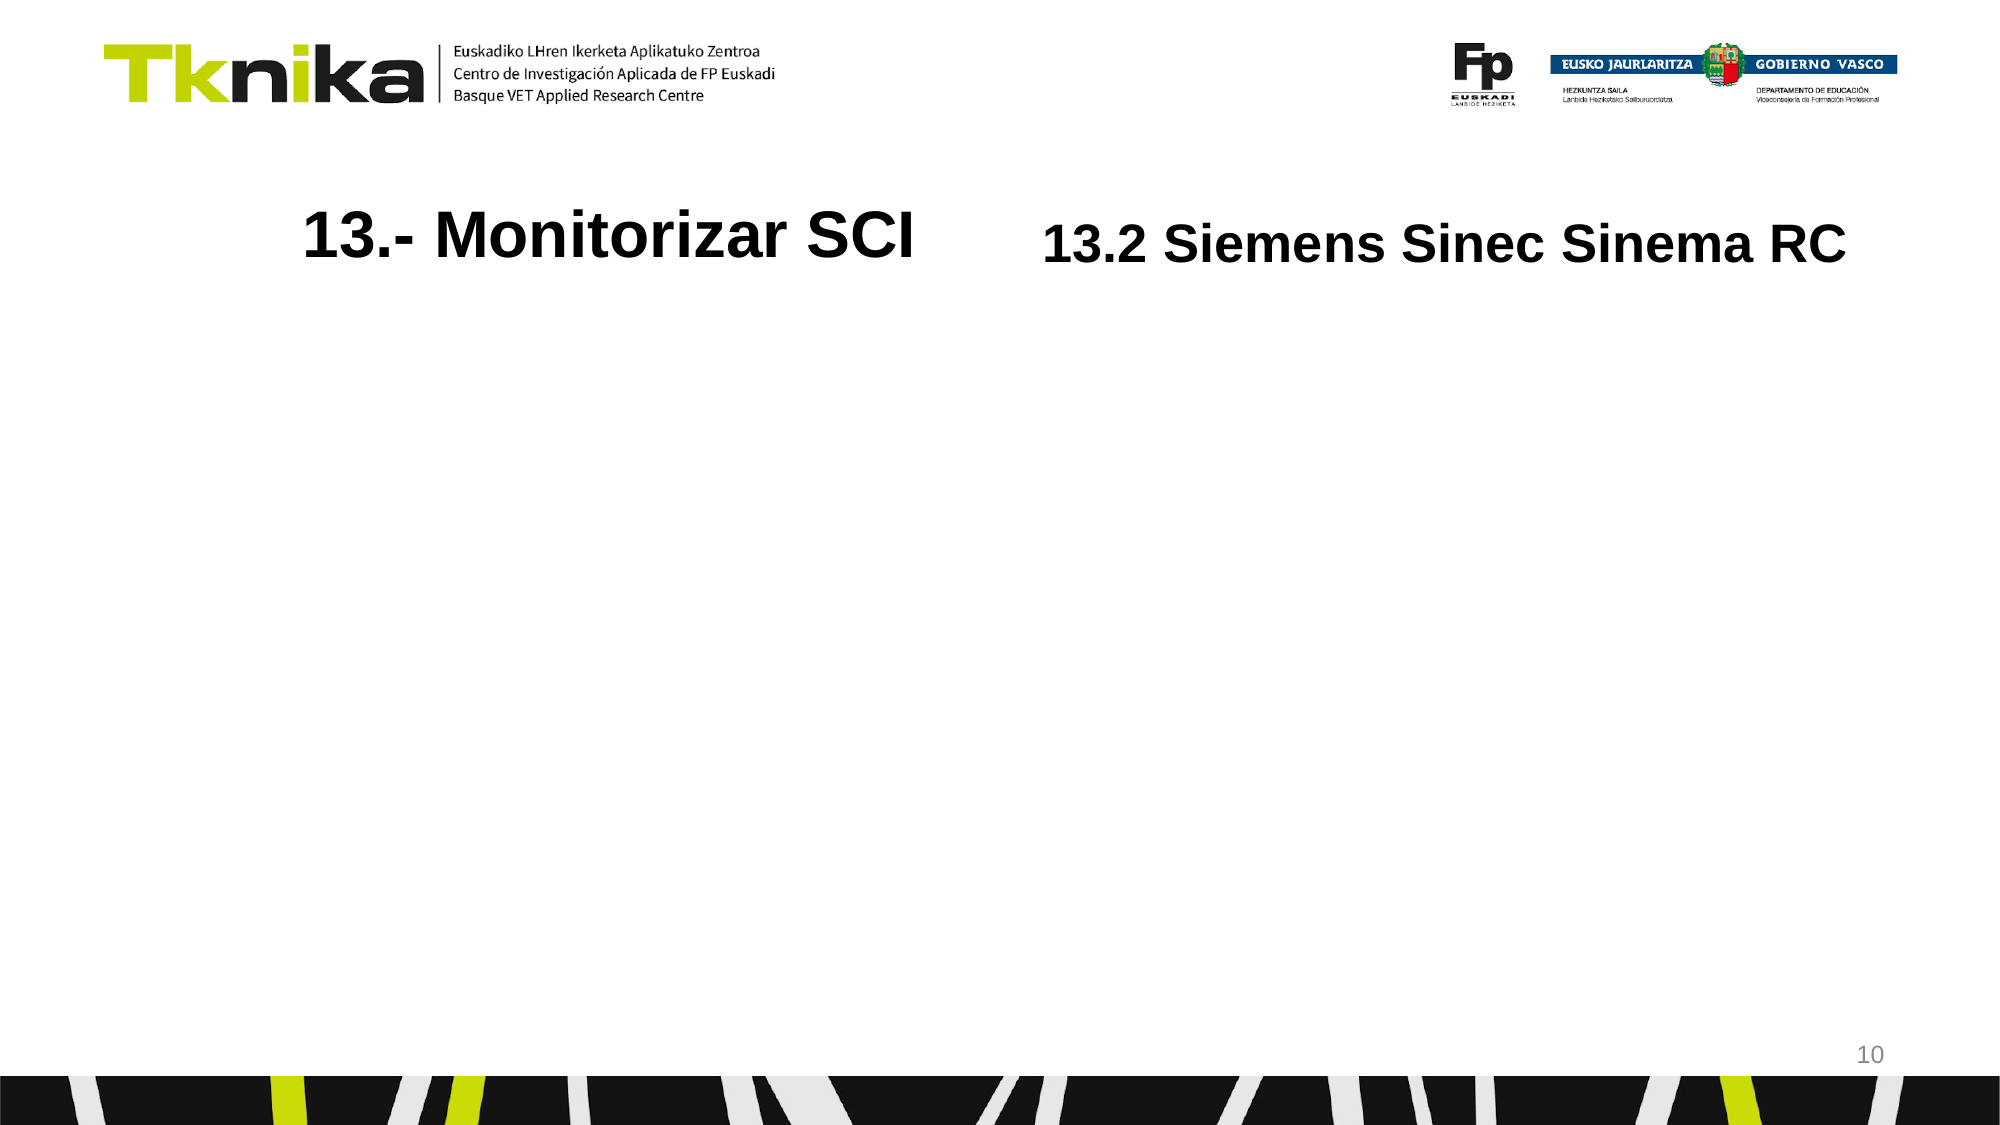

13.2 Siemens Sinec Sinema RC
# 13.- Monitorizar SCI
10